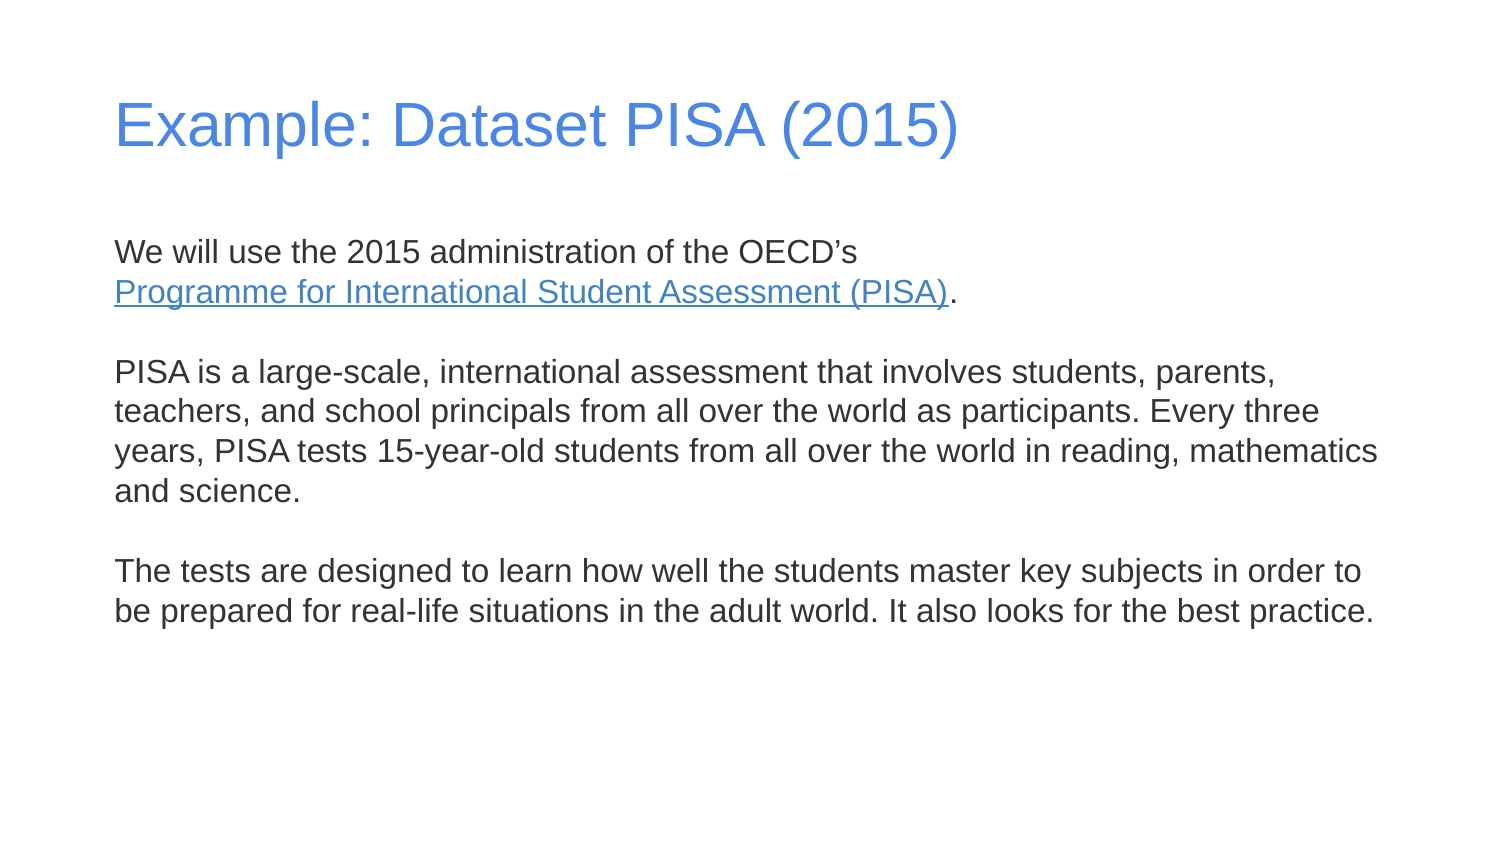

# Example: Dataset PISA (2015)
We will use the 2015 administration of the OECD’s Programme for International Student Assessment (PISA).

PISA is a large-scale, international assessment that involves students, parents, teachers, and school principals from all over the world as participants. Every three years, PISA tests 15-year-old students from all over the world in reading, mathematics and science.

The tests are designed to learn how well the students master key subjects in order to be prepared for real-life situations in the adult world. It also looks for the best practice.